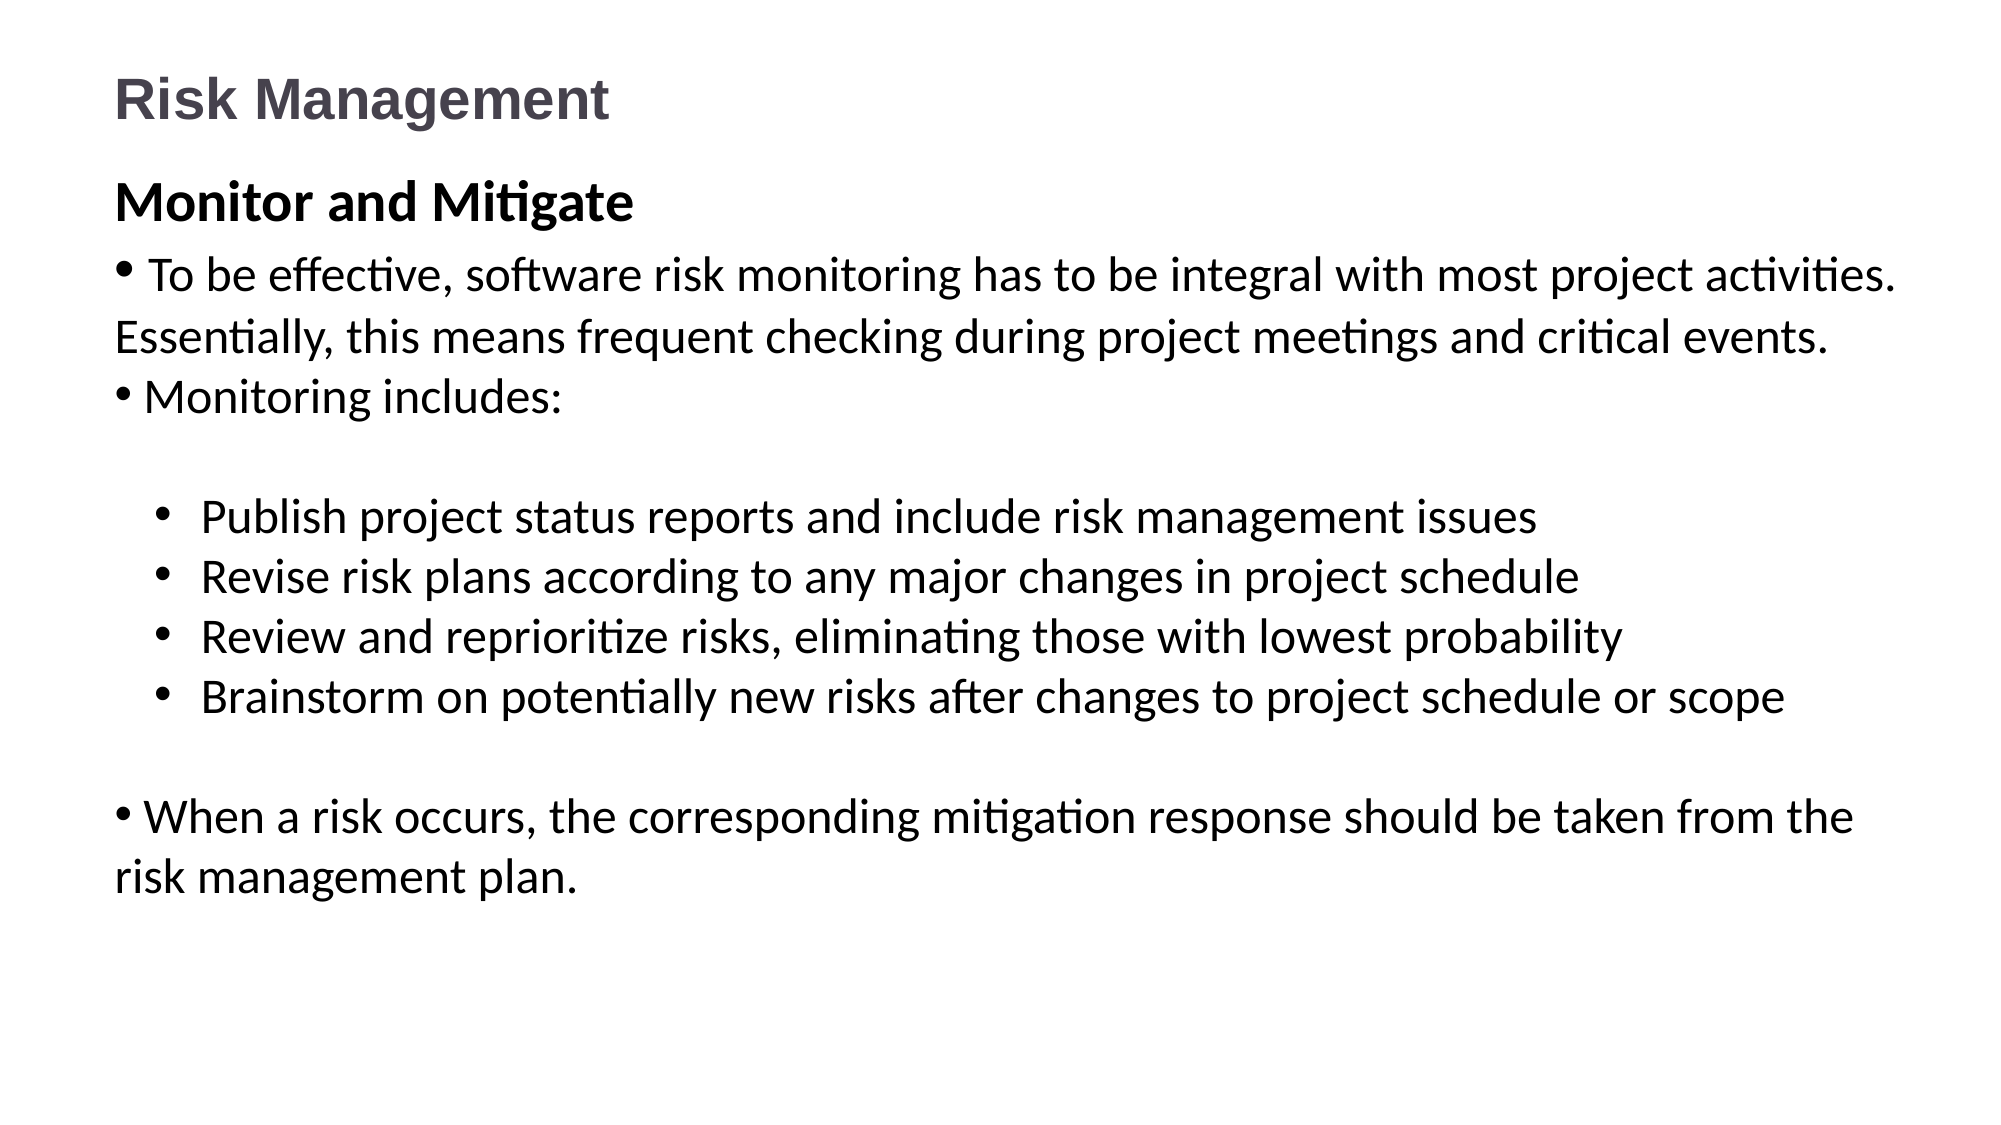

# Risk Management
Monitor and Mitigate
 To be effective, software risk monitoring has to be integral with most project activities. Essentially, this means frequent checking during project meetings and critical events.
 Monitoring includes:

 Publish project status reports and include risk management issues
 Revise risk plans according to any major changes in project schedule
 Review and reprioritize risks, eliminating those with lowest probability
 Brainstorm on potentially new risks after changes to project schedule or scope

 When a risk occurs, the corresponding mitigation response should be taken from the risk management plan.